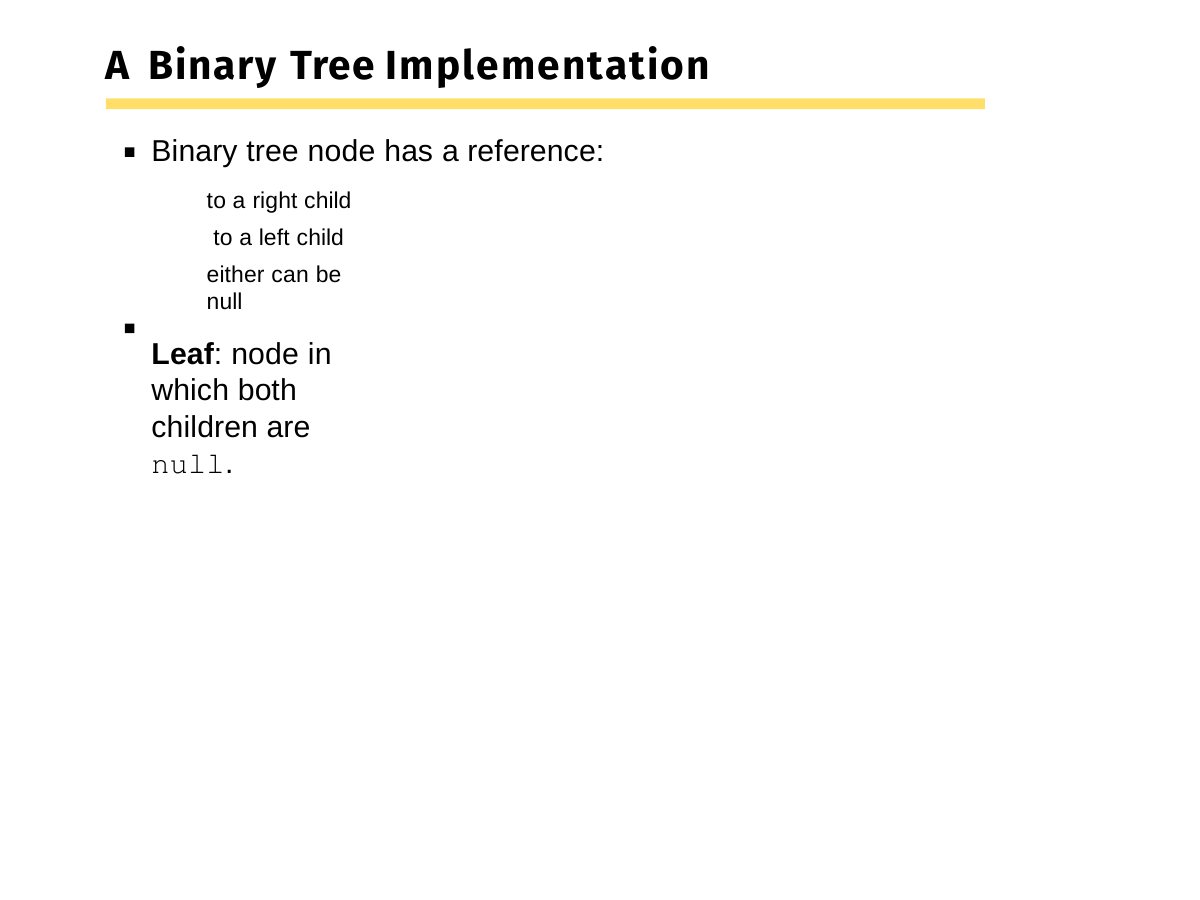

# A Binary Tree Implementation

Binary tree node has a reference:
to a right child  to a left child
either can be null
Leaf: node in which both children are null.